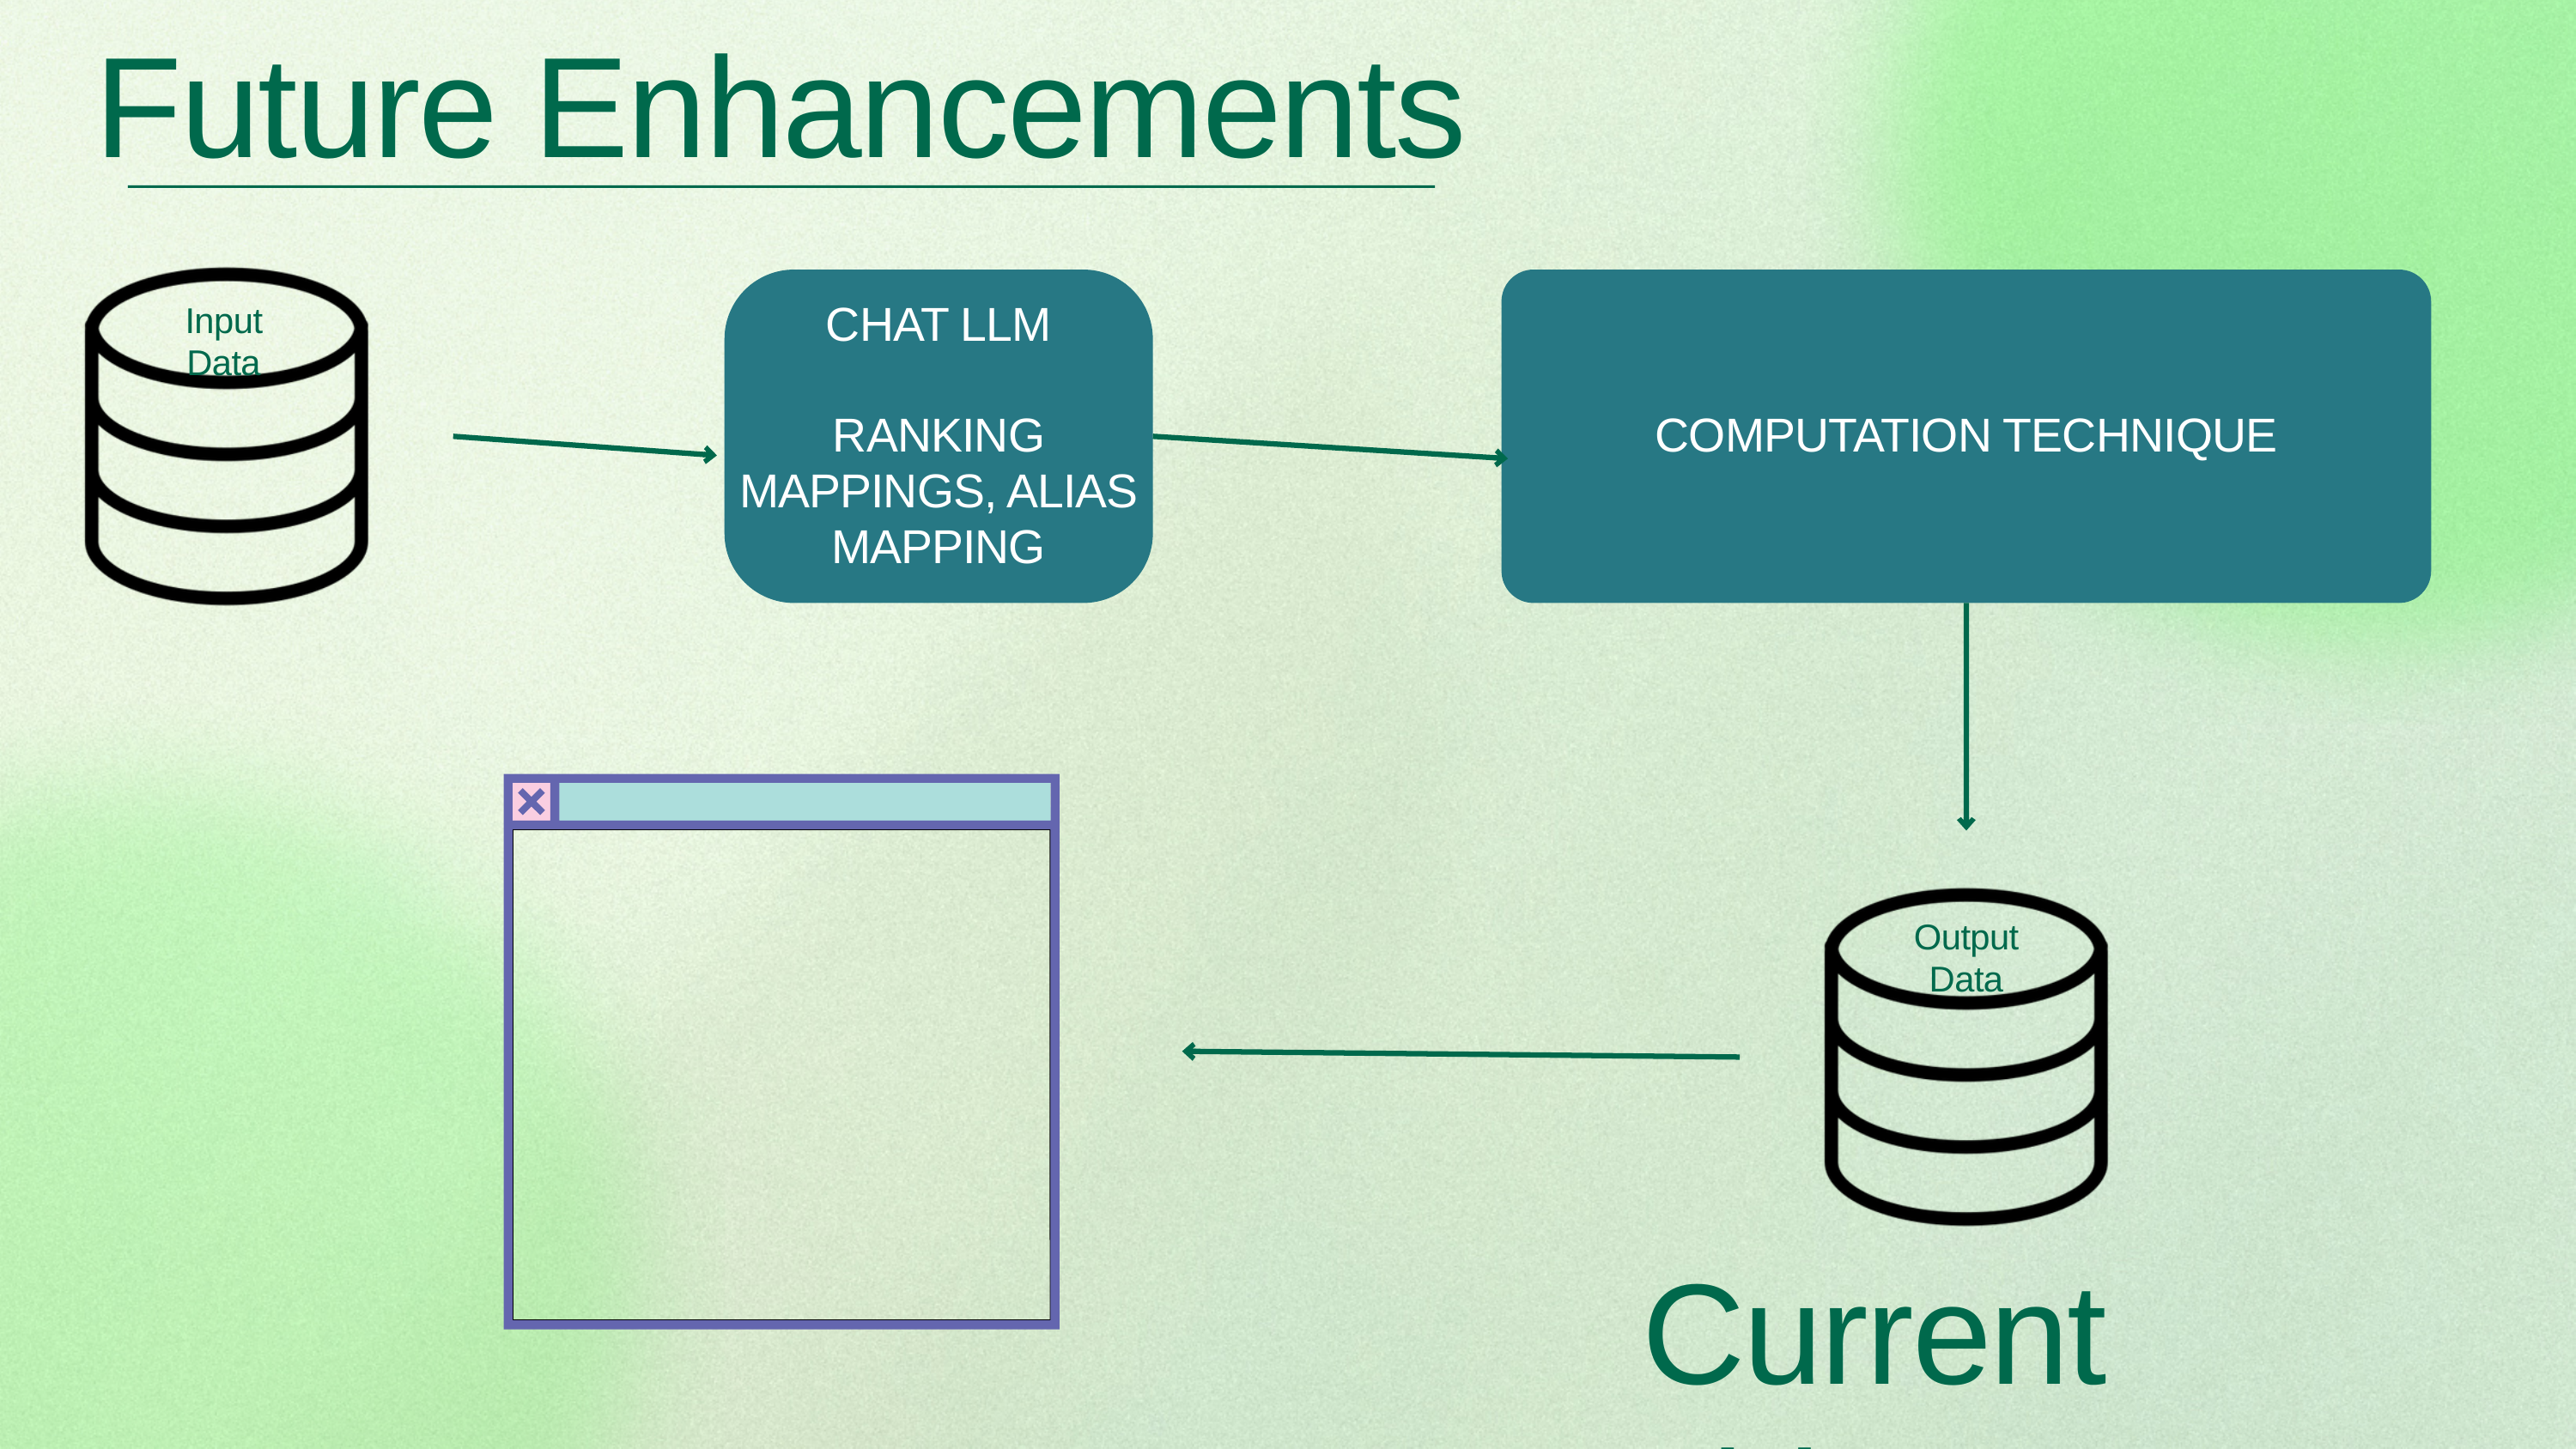

Future Enhancements

CHAT LLM

RANKING MAPPINGS, ALIAS MAPPING

COMPUTATION TECHNIQUE
Input Data

Output Data

Current Architecture